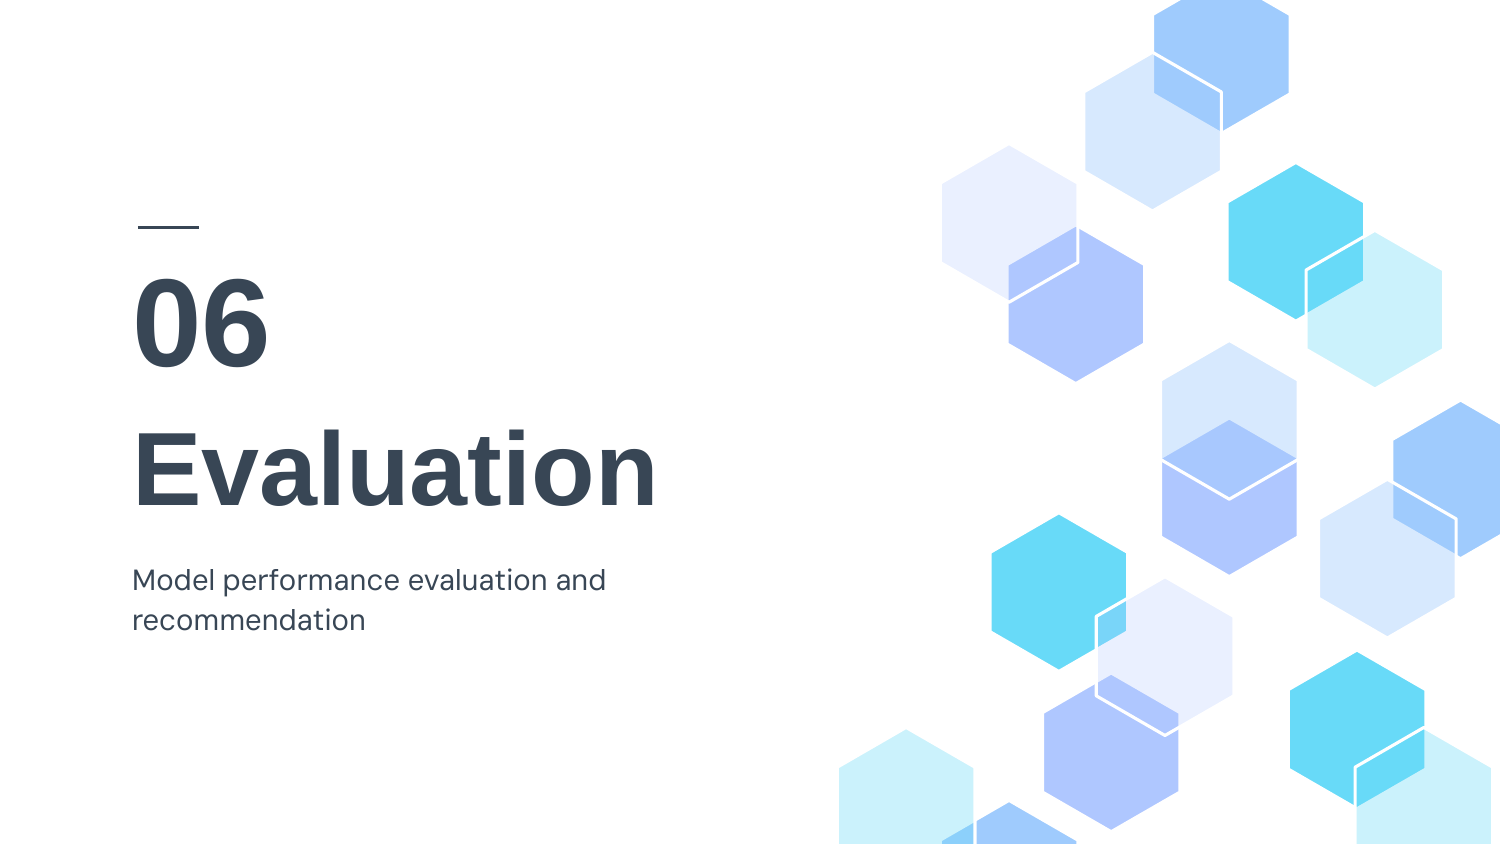

06
# Evaluation
Model performance evaluation and recommendation